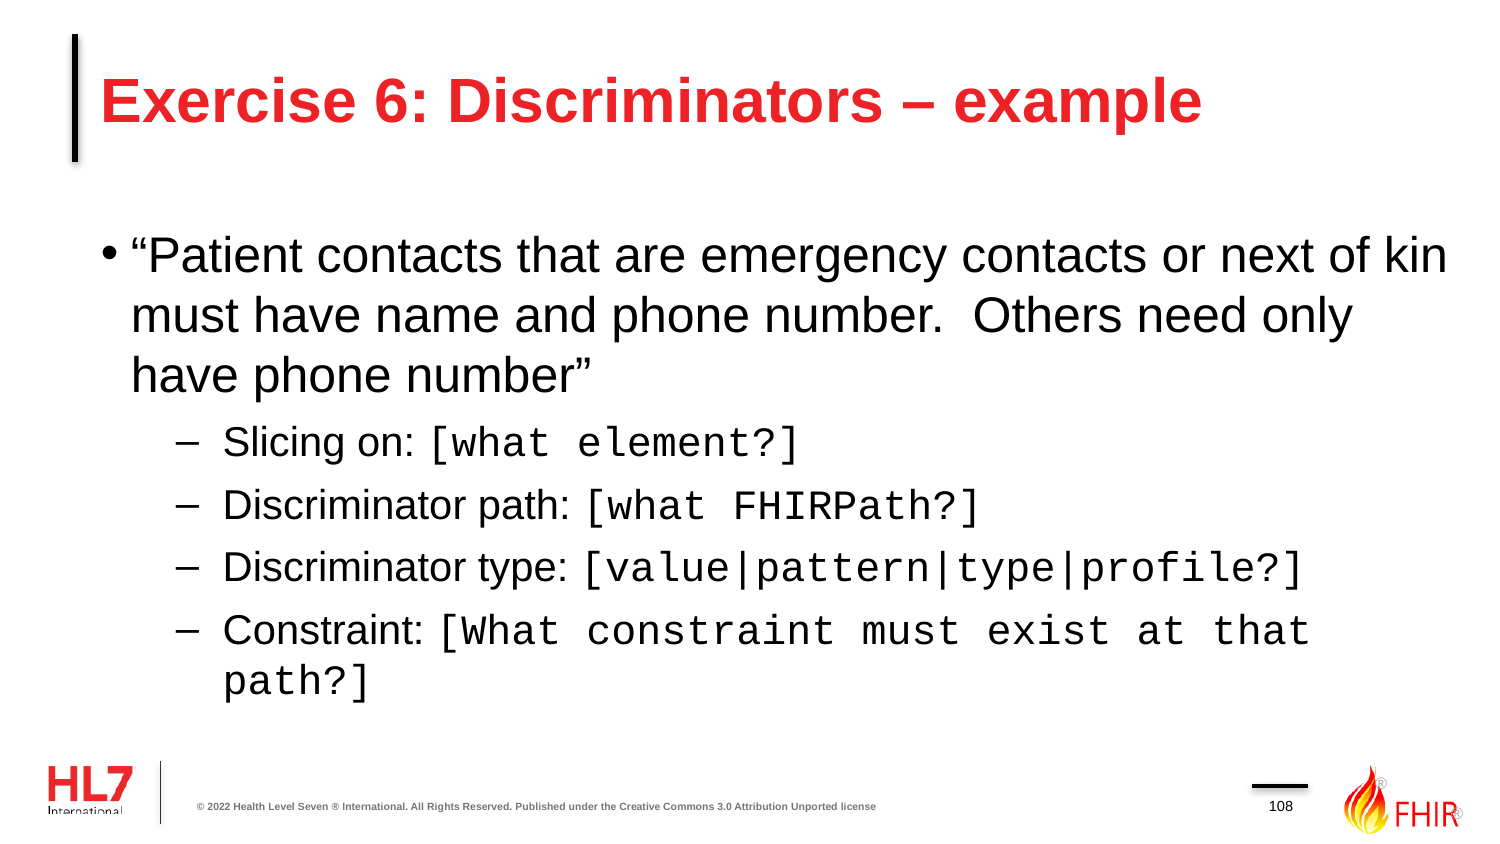

# Exercise 6: Discriminators – example
“Patient contacts that are emergency contacts or next of kin must have name and phone number.  Others need only have phone number”
Slicing on: [what element?]
Discriminator path: [what FHIRPath?]
Discriminator type: [value|pattern|type|profile?]
Constraint: [What constraint must exist at that path?]
108
© 2022 Health Level Seven ® International. All Rights Reserved. Published under the Creative Commons 3.0 Attribution Unported license